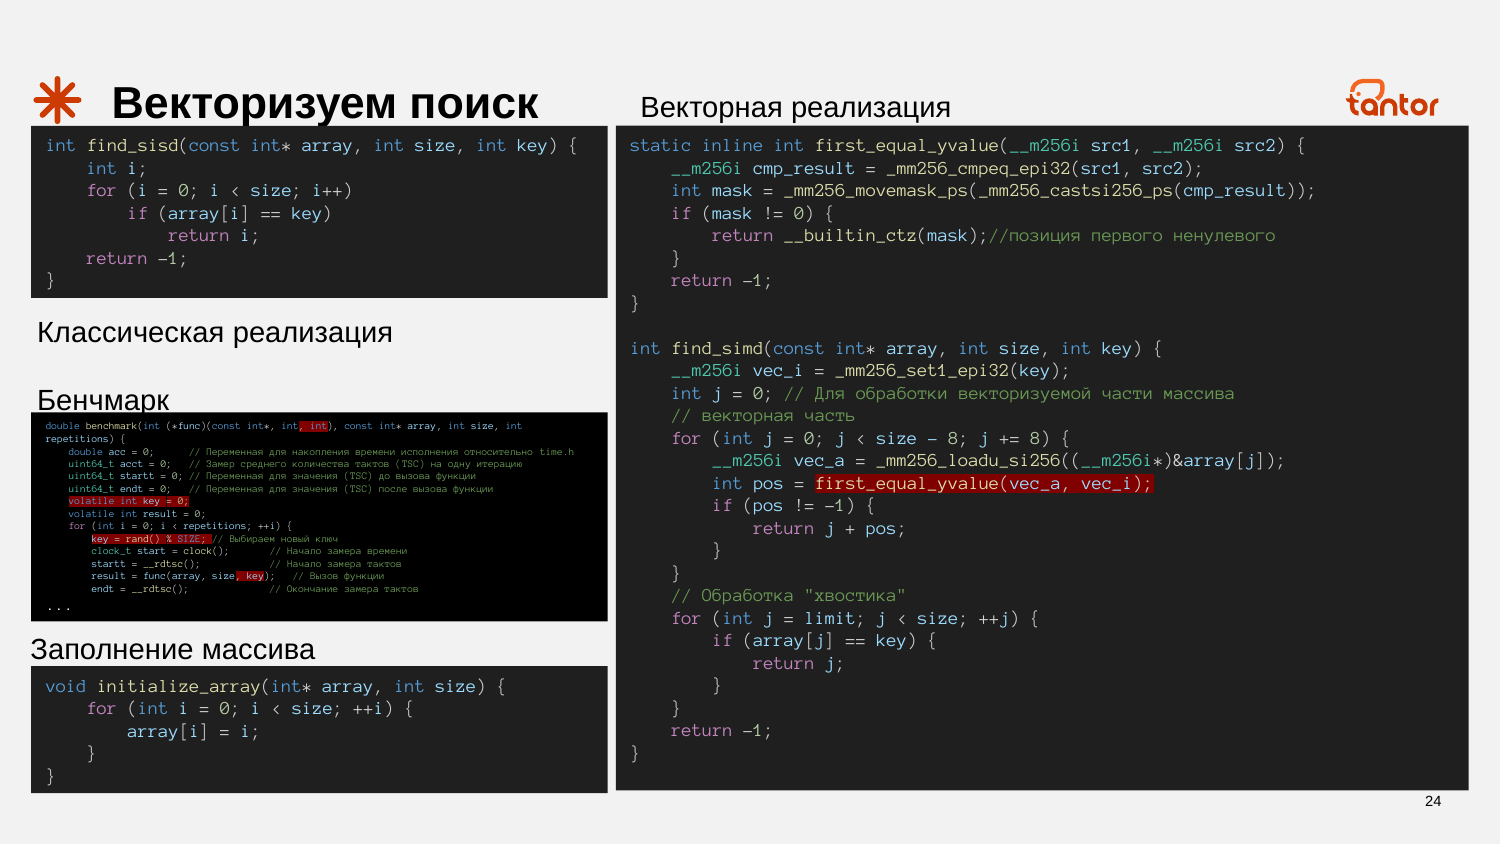

# Векторизуем поиск
Векторная реализация
int find_sisd(const int* array, int size, int key) {
    int i;
    for (i = 0; i < size; i++)
        if (array[i] == key)
            return i;
    return -1;
}
static inline int first_equal_yvalue(__m256i src1, __m256i src2) {
    __m256i cmp_result = _mm256_cmpeq_epi32(src1, src2);
    int mask = _mm256_movemask_ps(_mm256_castsi256_ps(cmp_result));
    if (mask != 0) {
        return __builtin_ctz(mask);//позиция первого ненулевого
    }
    return -1;
}
int find_simd(const int* array, int size, int key) {
    __m256i vec_i = _mm256_set1_epi32(key);
    int j = 0; // Для обработки векторизуемой части массива
    // векторная часть
    for (int j = 0; j < size - 8; j += 8) {
        __m256i vec_a = _mm256_loadu_si256((__m256i*)&array[j]);
        int pos = first_equal_yvalue(vec_a, vec_i);
        if (pos != -1) {
            return j + pos;
        }
    }
    // Обработка "хвостика"
    for (int j = limit; j < size; ++j) {
        if (array[j] == key) {
            return j;
        }
    }
    return -1;
}

Классическая реализация
Бенчмарк
double benchmark(int (*func)(const int*, int, int), const int* array, int size, int repetitions) {
    double acc = 0;      // Переменная для накопления времени исполнения относительно time.h
    uint64_t acct = 0;   // Замер среднего количества тактов (TSC) на одну итерацию
    uint64_t startt = 0; // Переменная для значения (TSC) до вызова функции
    uint64_t endt = 0;   // Переменная для значения (TSC) после вызова функции
    volatile int key = 0;
    volatile int result = 0;
    for (int i = 0; i < repetitions; ++i) {
        key = rand() % SIZE; // Выбираем новый ключ
        clock_t start = clock();       // Начало замера времени
        startt = __rdtsc();            // Начало замера тактов
        result = func(array, size, key);   // Вызов функции
        endt = __rdtsc();              // Окончание замера тактов
...
Заполнение массива
void initialize_array(int* array, int size) {
    for (int i = 0; i < size; ++i) {
        array[i] = i;
    }
}